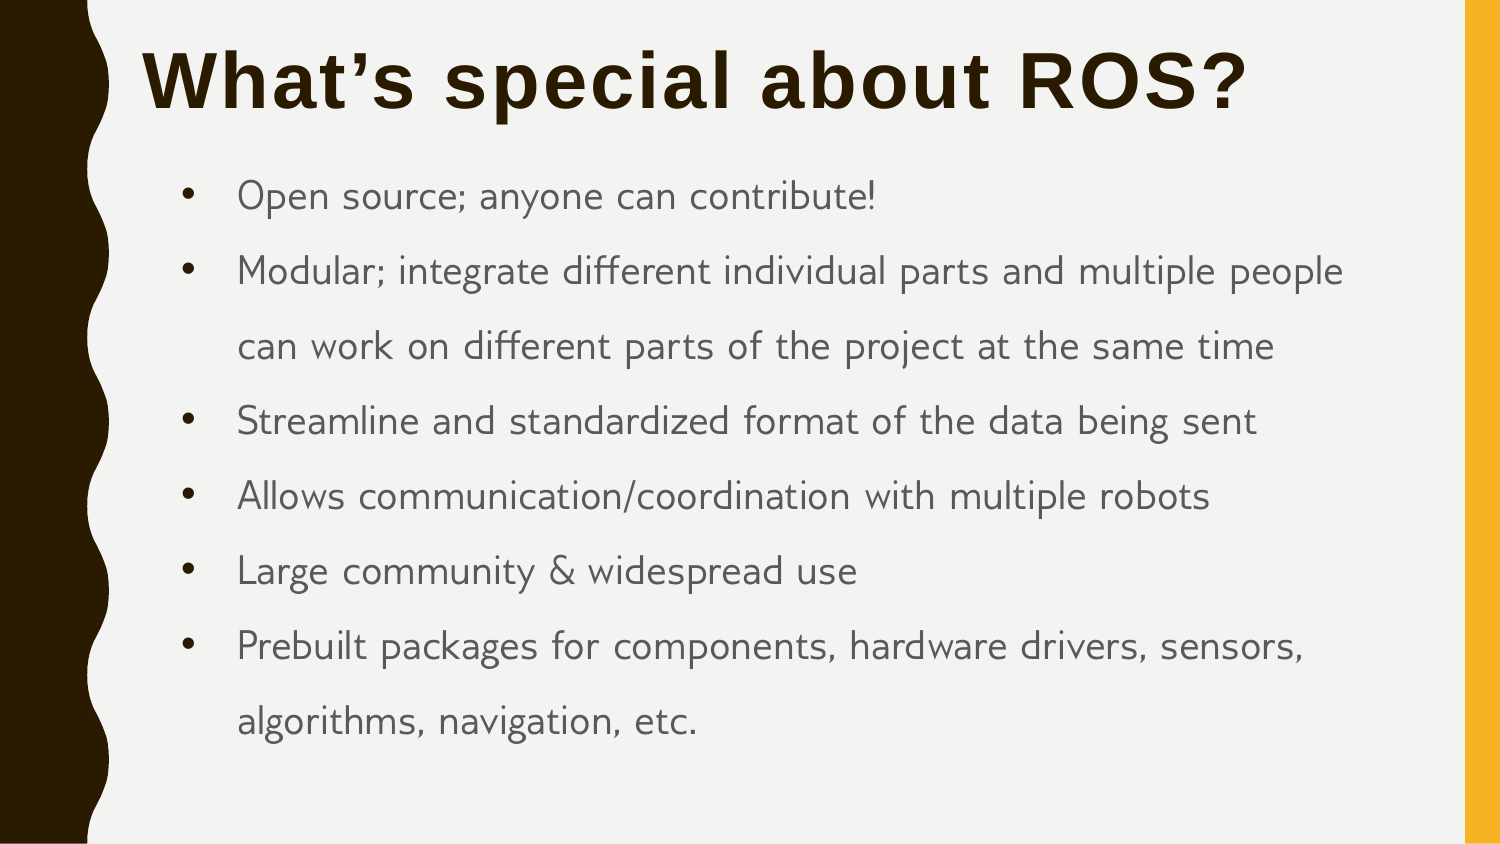

# What’s special about ROS?
Open source; anyone can contribute!
Modular; integrate different individual parts and multiple people can work on different parts of the project at the same time
Streamline and standardized format of the data being sent
Allows communication/coordination with multiple robots
Large community & widespread use
Prebuilt packages for components, hardware drivers, sensors, algorithms, navigation, etc.